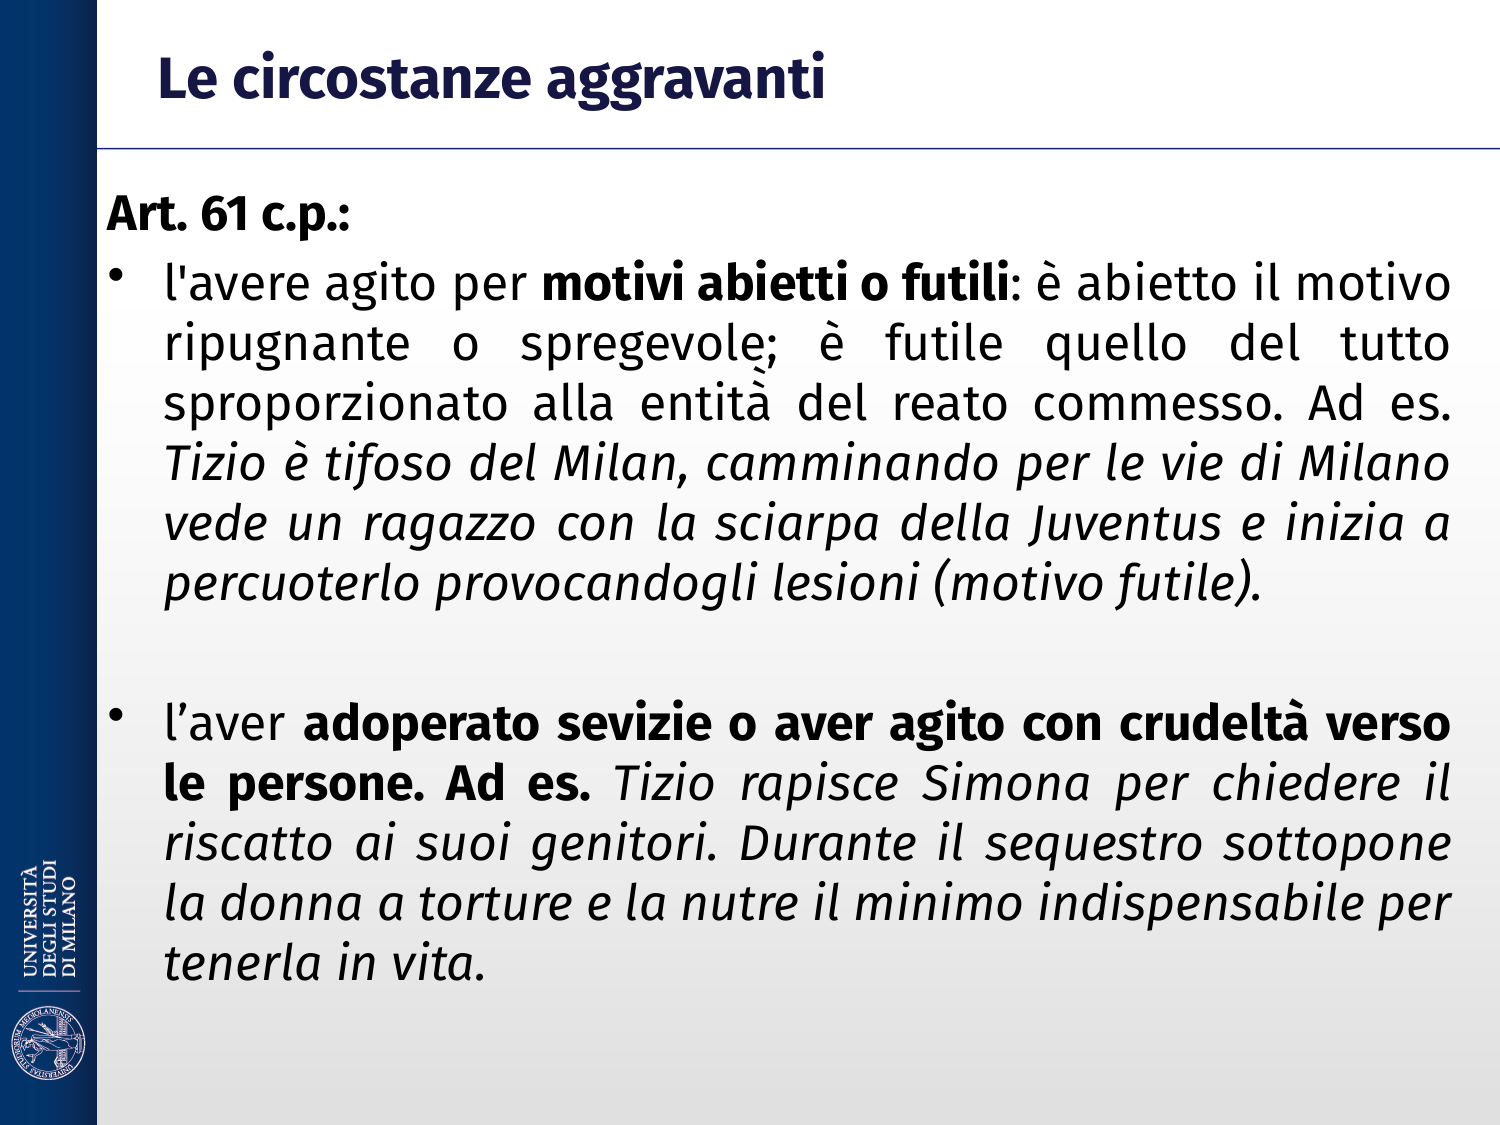

# Le circostanze aggravanti
Art. 61 c.p.:
l'avere agito per motivi abietti o futili: è abietto il motivo ripugnante o spregevole; è futile quello del tutto sproporzionato alla entità̀ del reato commesso. Ad es. Tizio è tifoso del Milan, camminando per le vie di Milano vede un ragazzo con la sciarpa della Juventus e inizia a percuoterlo provocandogli lesioni (motivo futile).

l’aver adoperato sevizie o aver agito con crudeltà verso le persone. Ad es. Tizio rapisce Simona per chiedere il riscatto ai suoi genitori. Durante il sequestro sottopone la donna a torture e la nutre il minimo indispensabile per tenerla in vita.